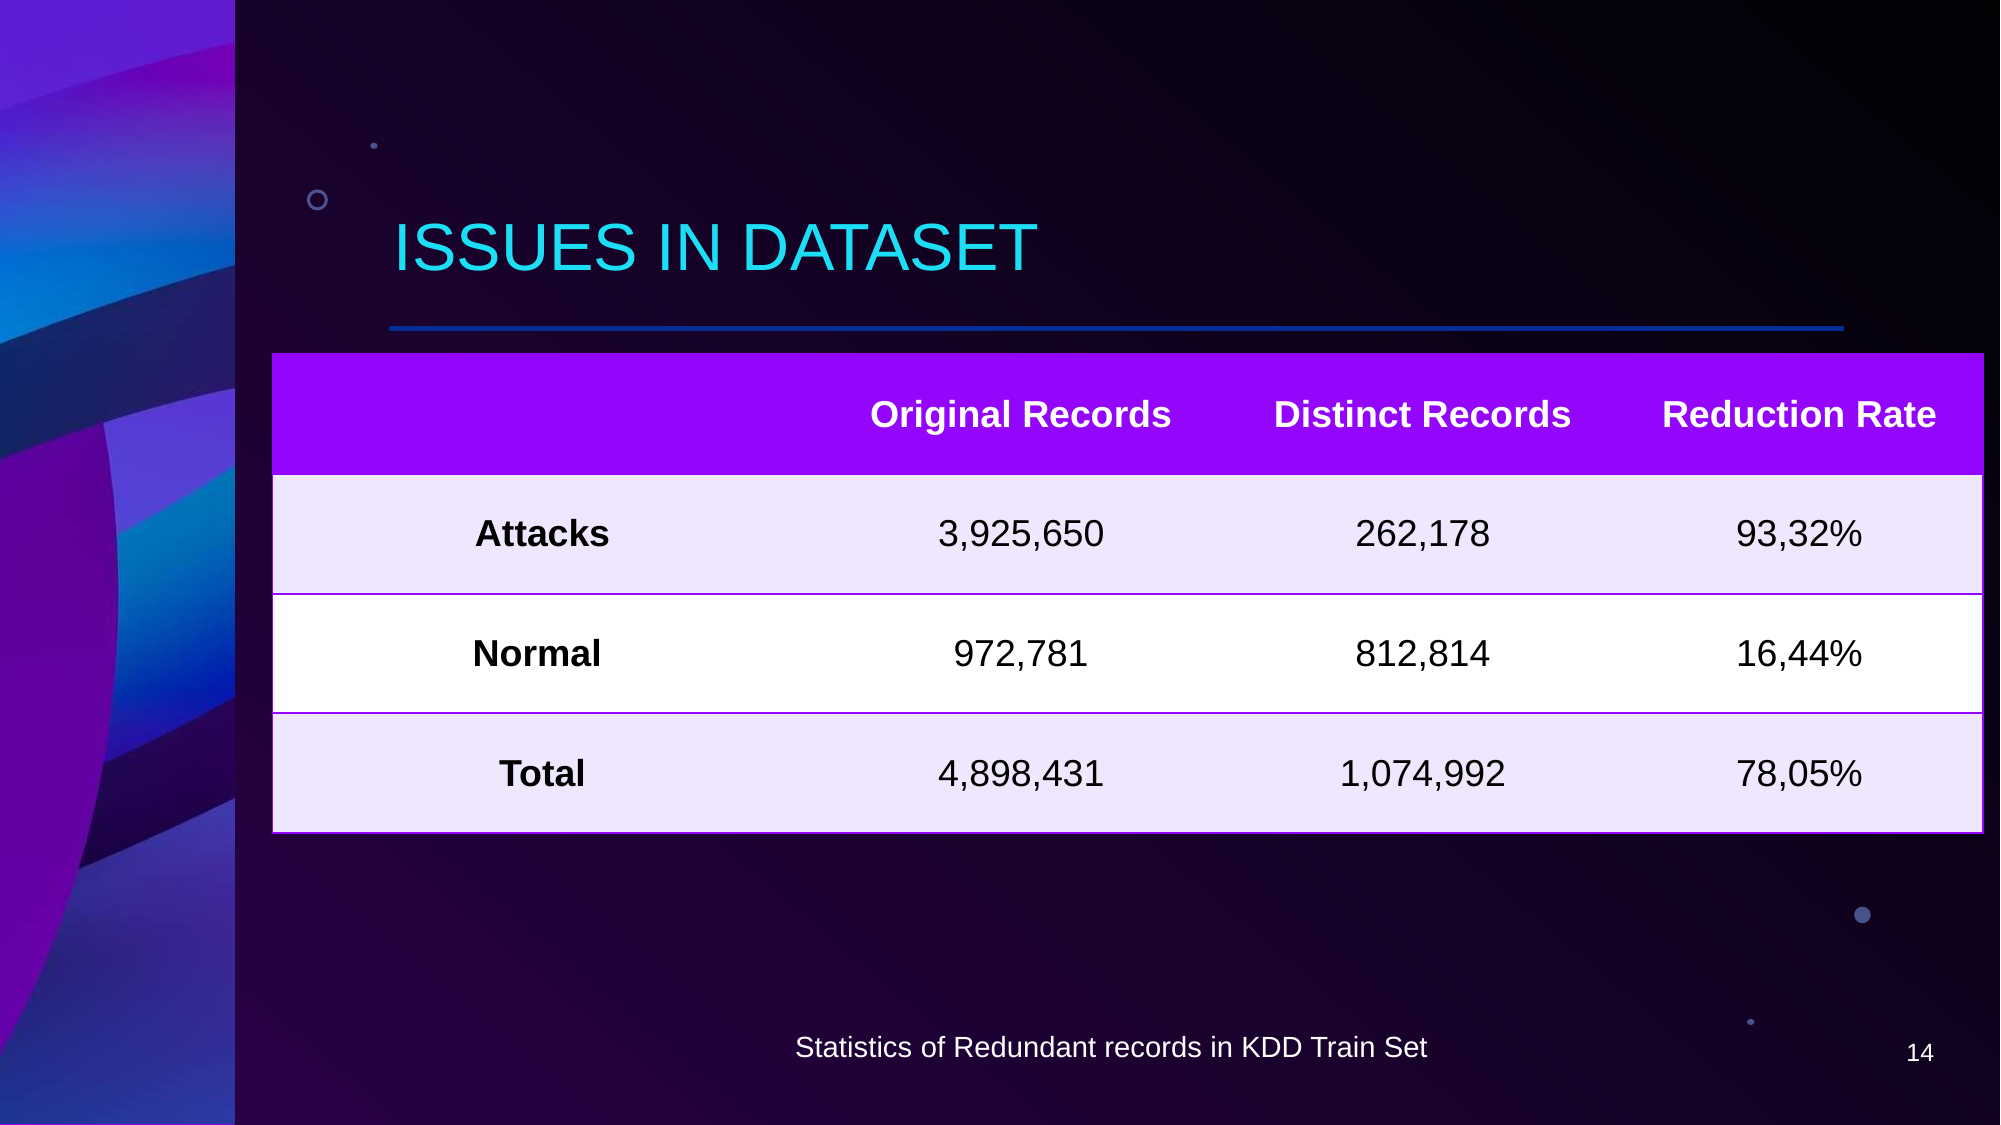

Probing Attack
Attempting to gather network information to breach security and gain access.
User to Root (U2R)
Authentic account access then exploits vulnerability to gain root access
# Issues in Dataset
|  | Original Records | Distinct Records | Reduction Rate |
| --- | --- | --- | --- |
| Attacks | 3,925,650 | 262,178 | 93,32% |
| Normal | 972,781 | 812,814 | 16,44% |
| Total | 4,898,431 | 1,074,992 | 78,05% |
Remote to Local (R2L)
Sending unauthorized packets to a machine to gain access
Denial of Service (DoS)
Overloading computing and memory resources
Statistics of Redundant records in KDD Train Set
14